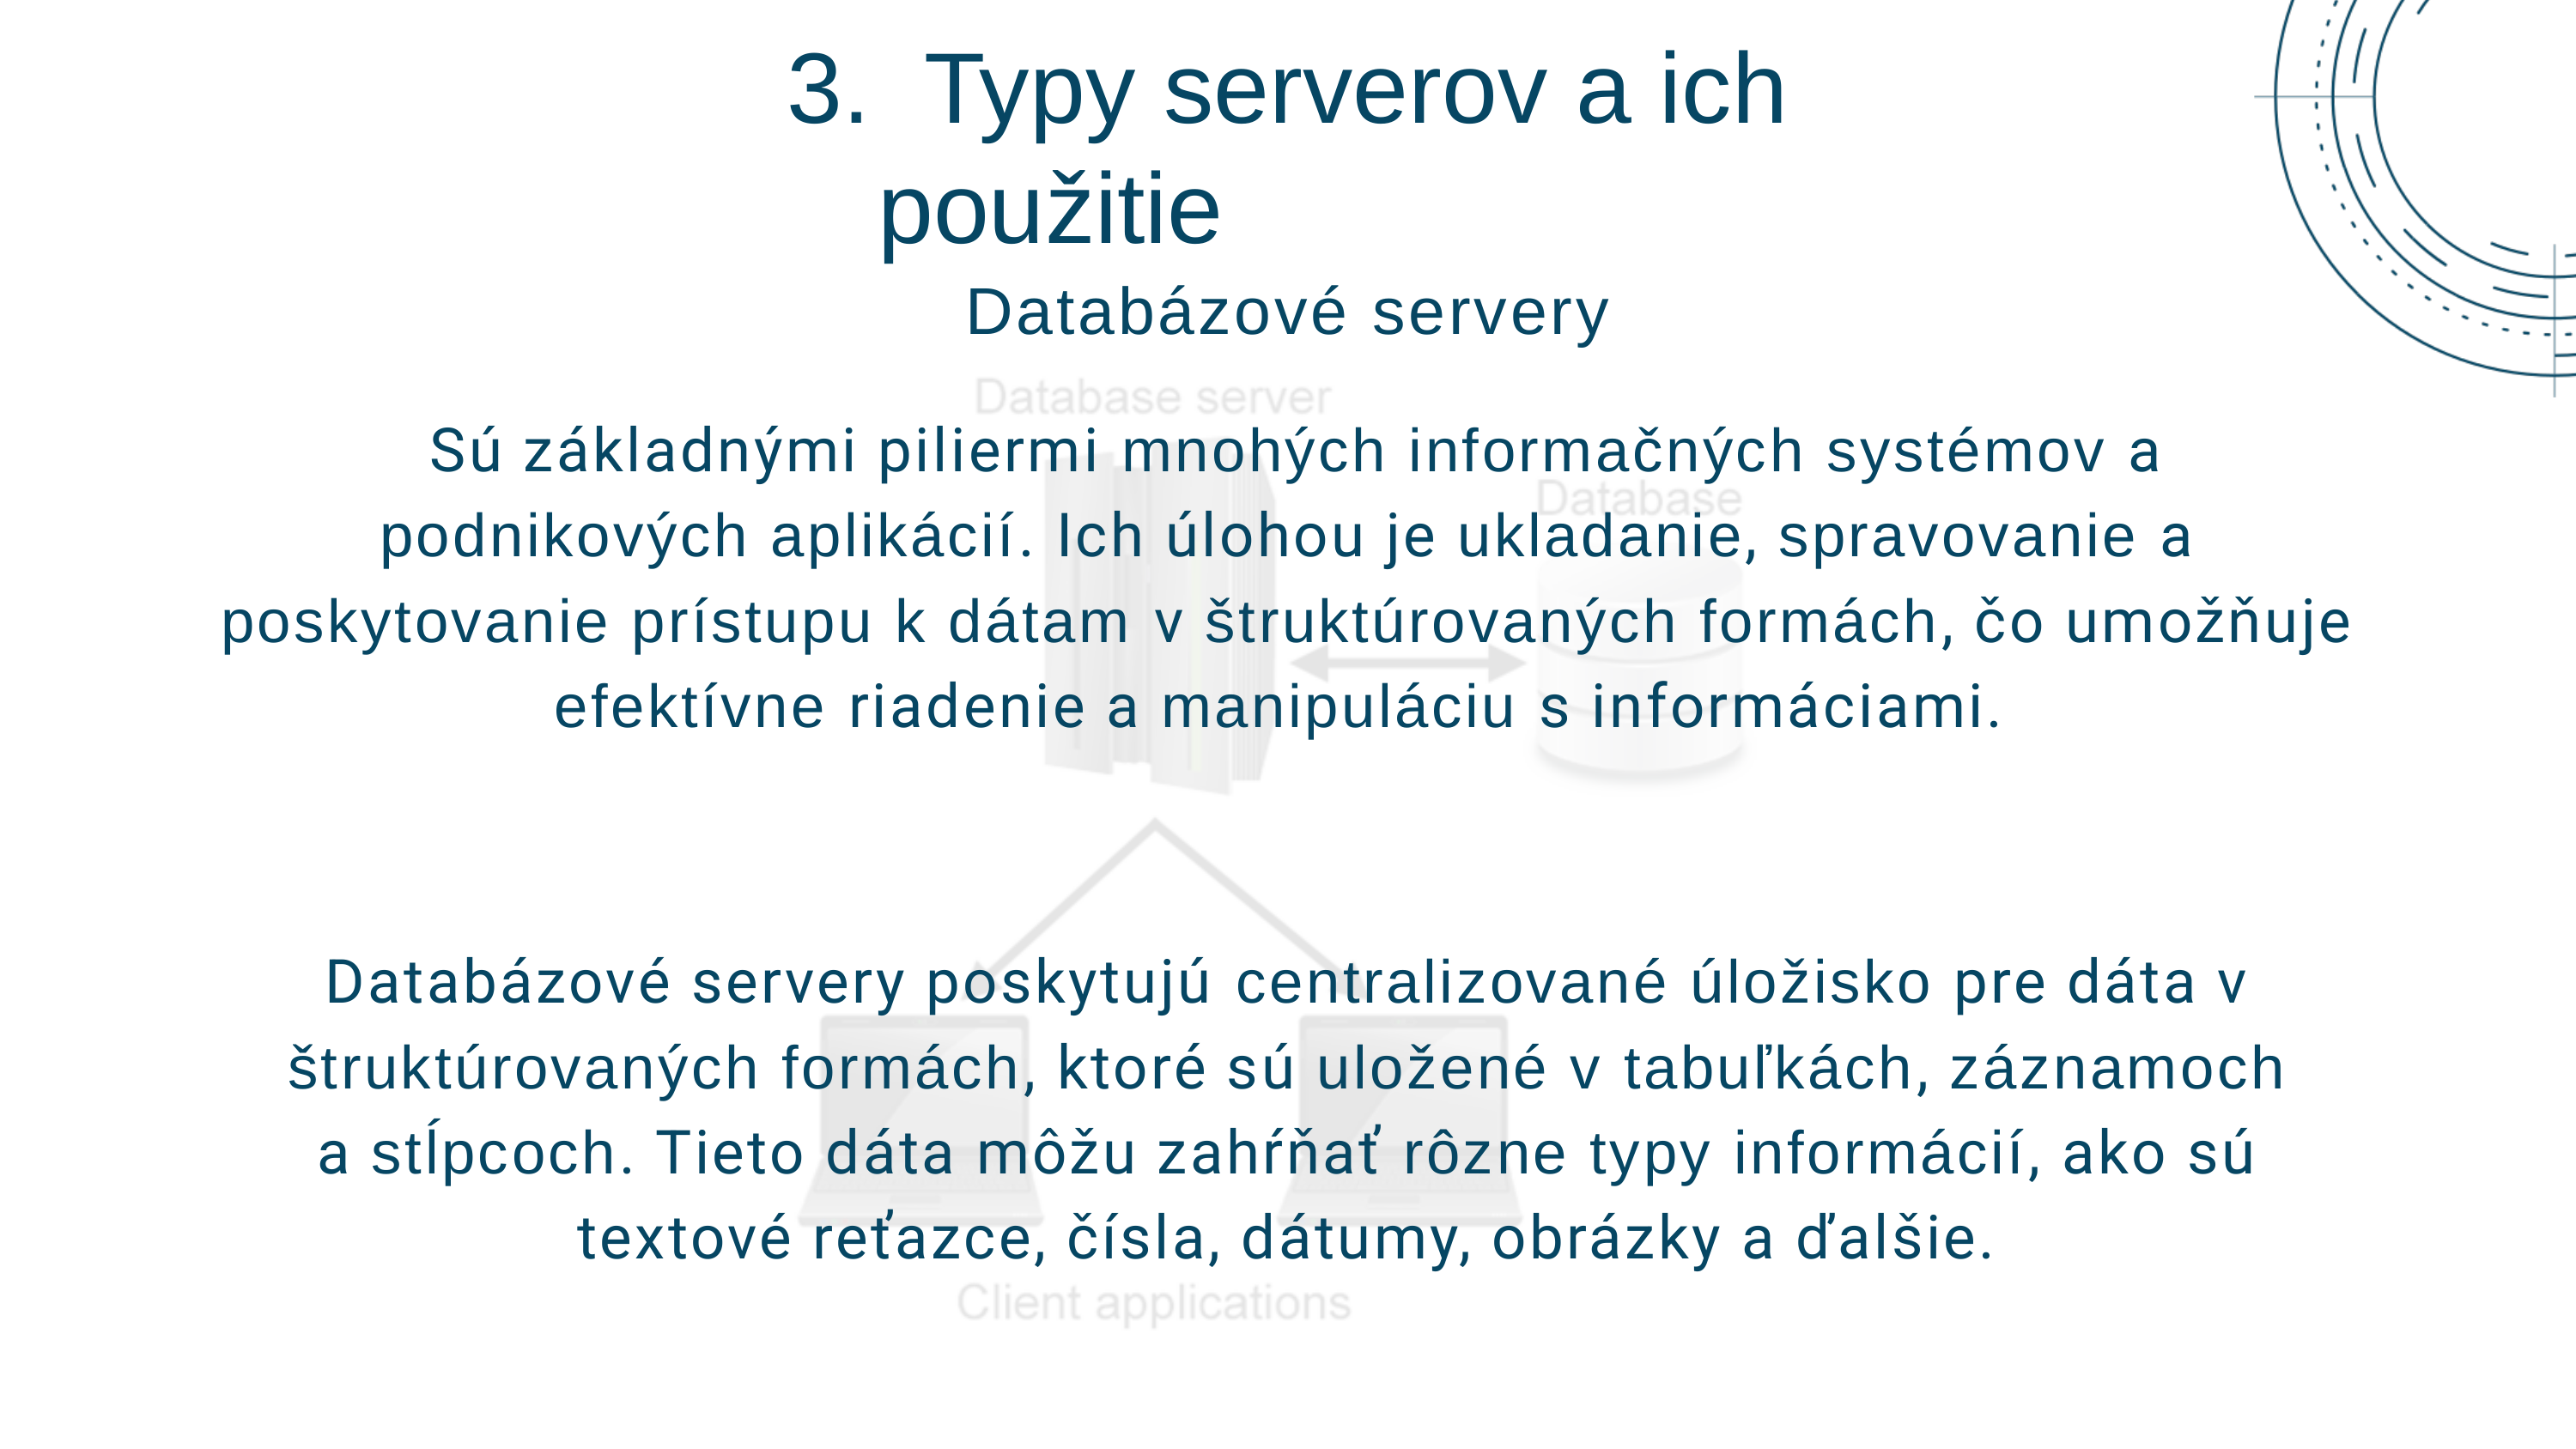

3.  Typy serverov a ich použitie
Databázové servery

 Sú základnými piliermi mnohých informačných systémov a podnikových aplikácií. Ich úlohou je ukladanie, spravovanie a poskytovanie prístupu k dátam v štruktúrovaných formách, čo umožňuje efektívne riadenie a manipuláciu s informáciami.
Databázové servery poskytujú centralizované úložisko pre dáta v štruktúrovaných formách, ktoré sú uložené v tabuľkách, záznamoch a stĺpcoch. Tieto dáta môžu zahŕňať rôzne typy informácií, ako sú textové reťazce, čísla, dátumy, obrázky a ďalšie.